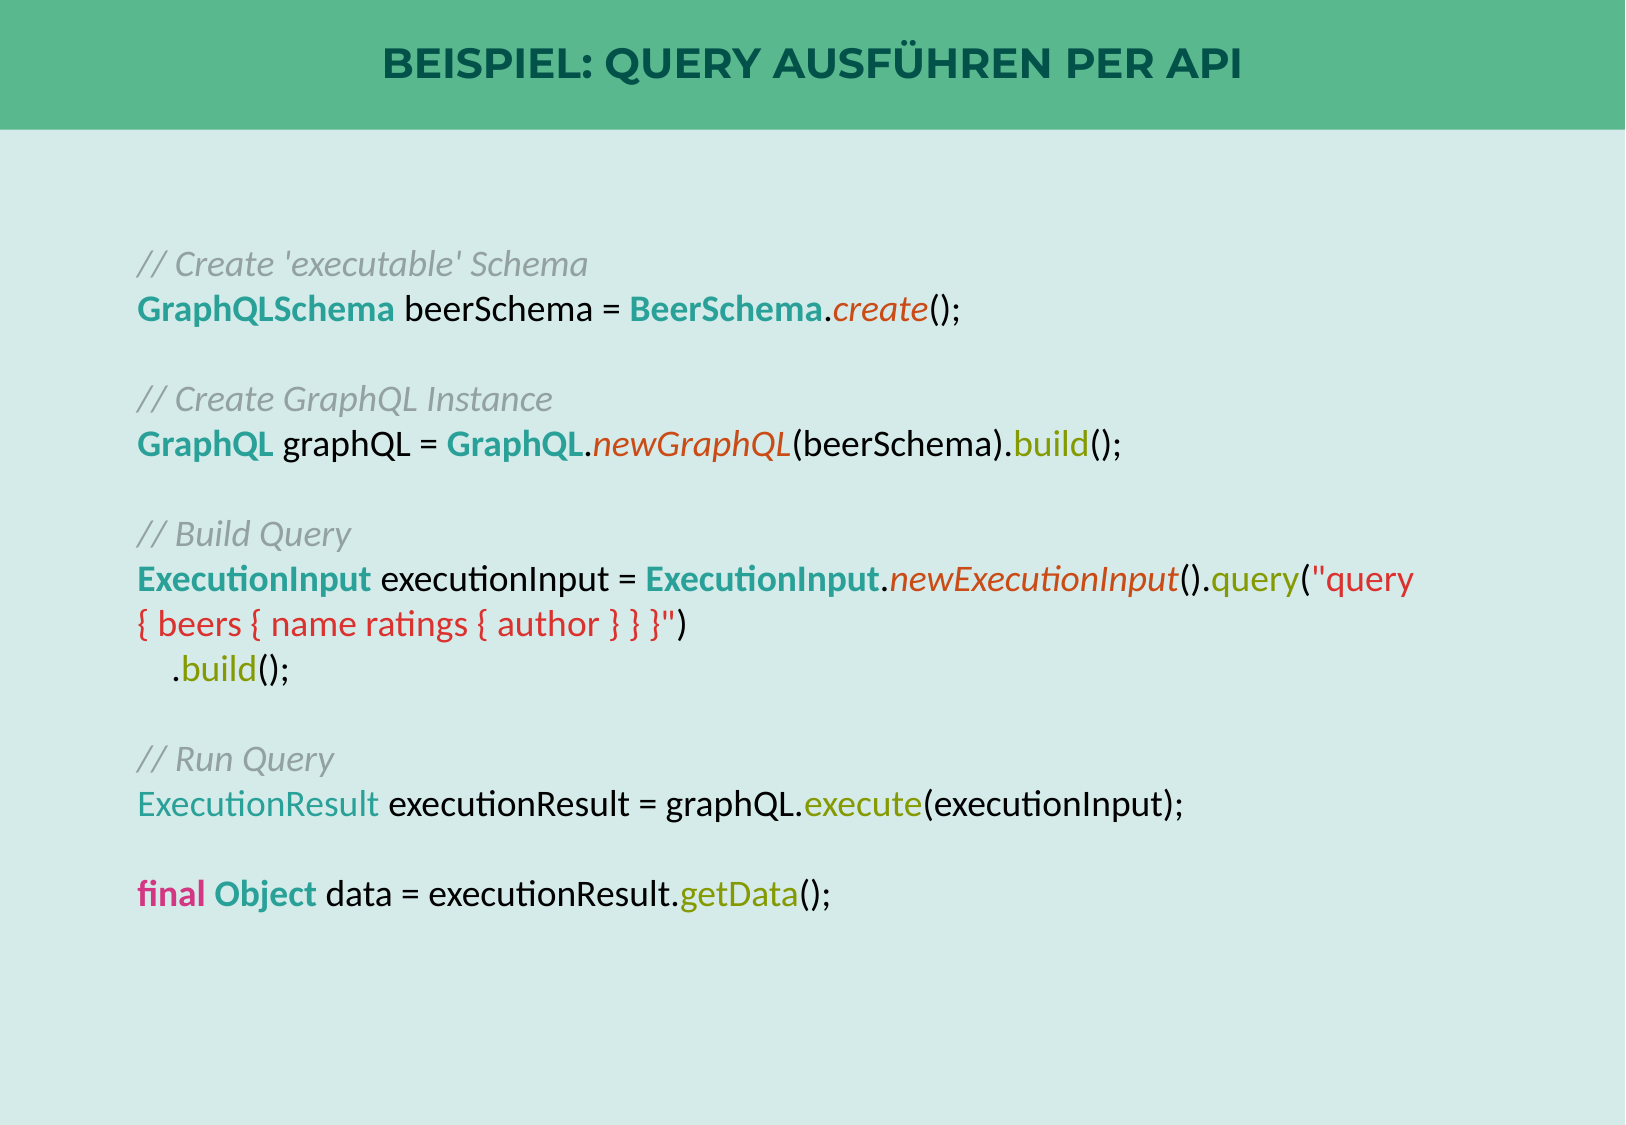

# Beispiel: query ausführen per API
// Create 'executable' Schema
GraphQLSchema beerSchema = BeerSchema.create();
// Create GraphQL Instance
GraphQL graphQL = GraphQL.newGraphQL(beerSchema).build();
// Build Query
ExecutionInput executionInput = ExecutionInput.newExecutionInput().query("query { beers { name ratings { author } } }")
    .build();
// Run Query
ExecutionResult executionResult = graphQL.execute(executionInput);
final Object data = executionResult.getData();